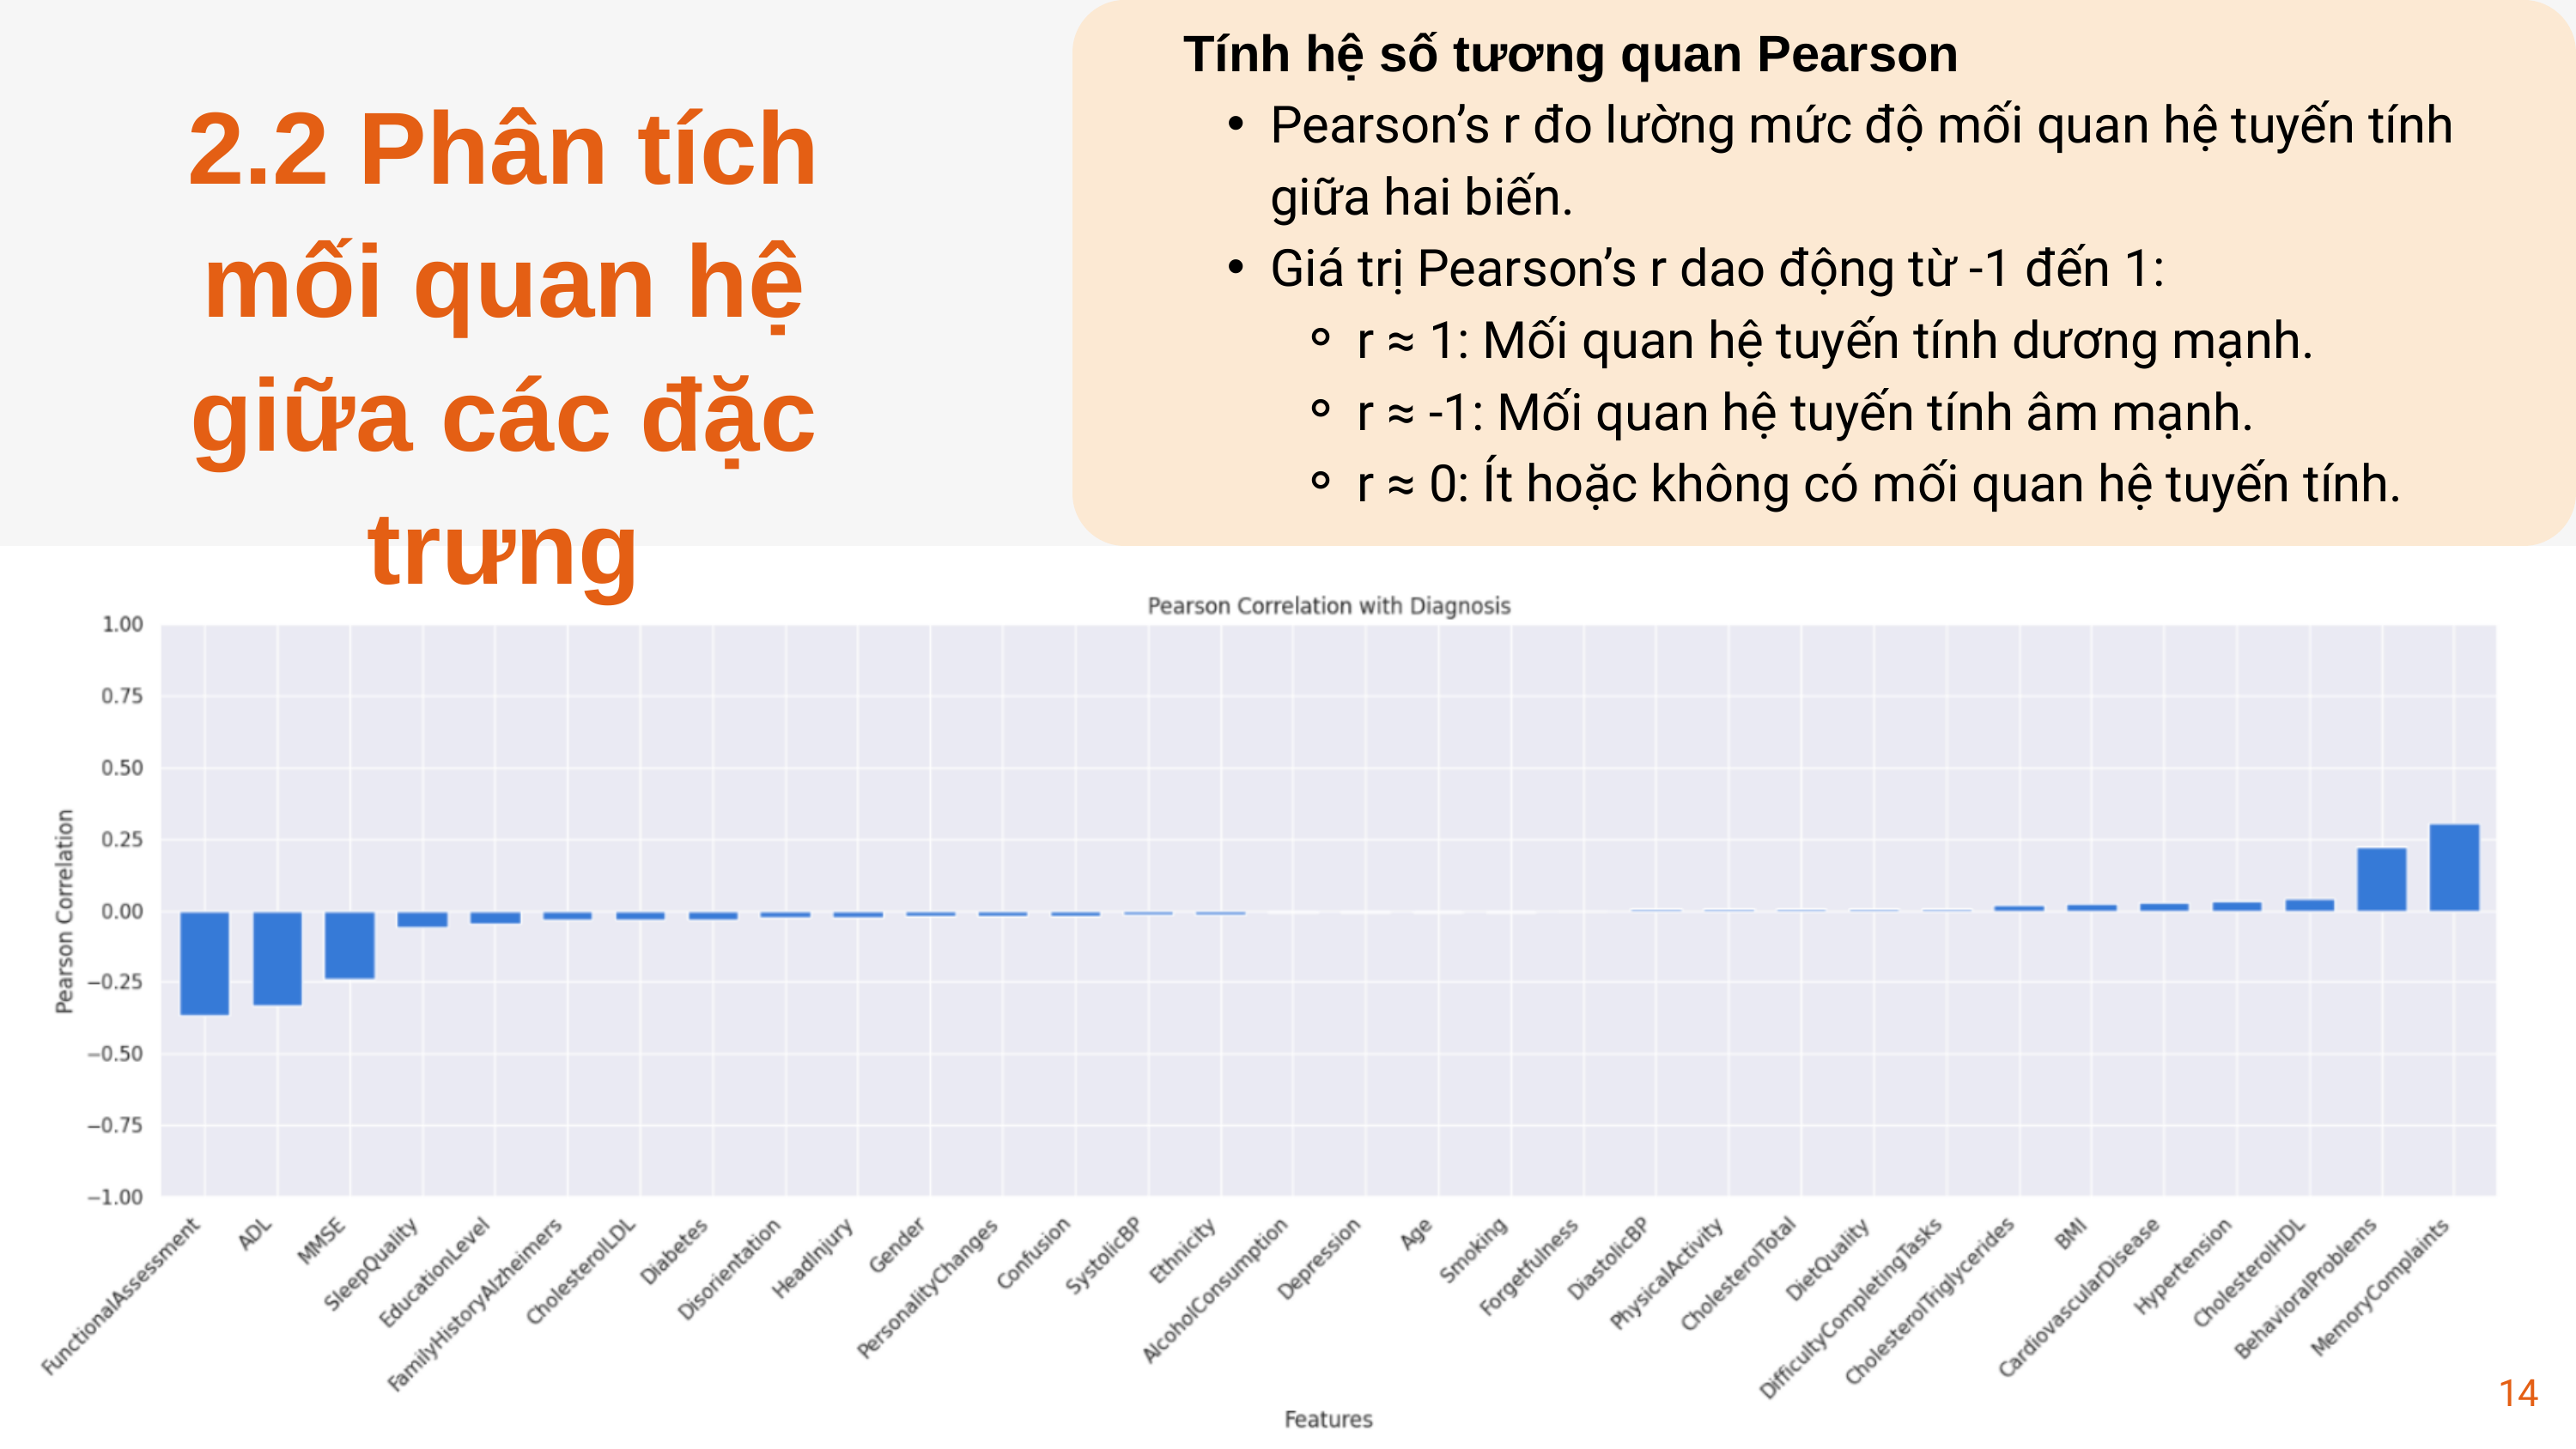

Tính hệ số tương quan Pearson
Pearson’s r đo lường mức độ mối quan hệ tuyến tính giữa hai biến.
Giá trị Pearson’s r dao động từ -1 đến 1:
r ≈ 1: Mối quan hệ tuyến tính dương mạnh.
r ≈ -1: Mối quan hệ tuyến tính âm mạnh.
r ≈ 0: Ít hoặc không có mối quan hệ tuyến tính.

2.2 Phân tích mối quan hệ giữa các đặc trưng

14